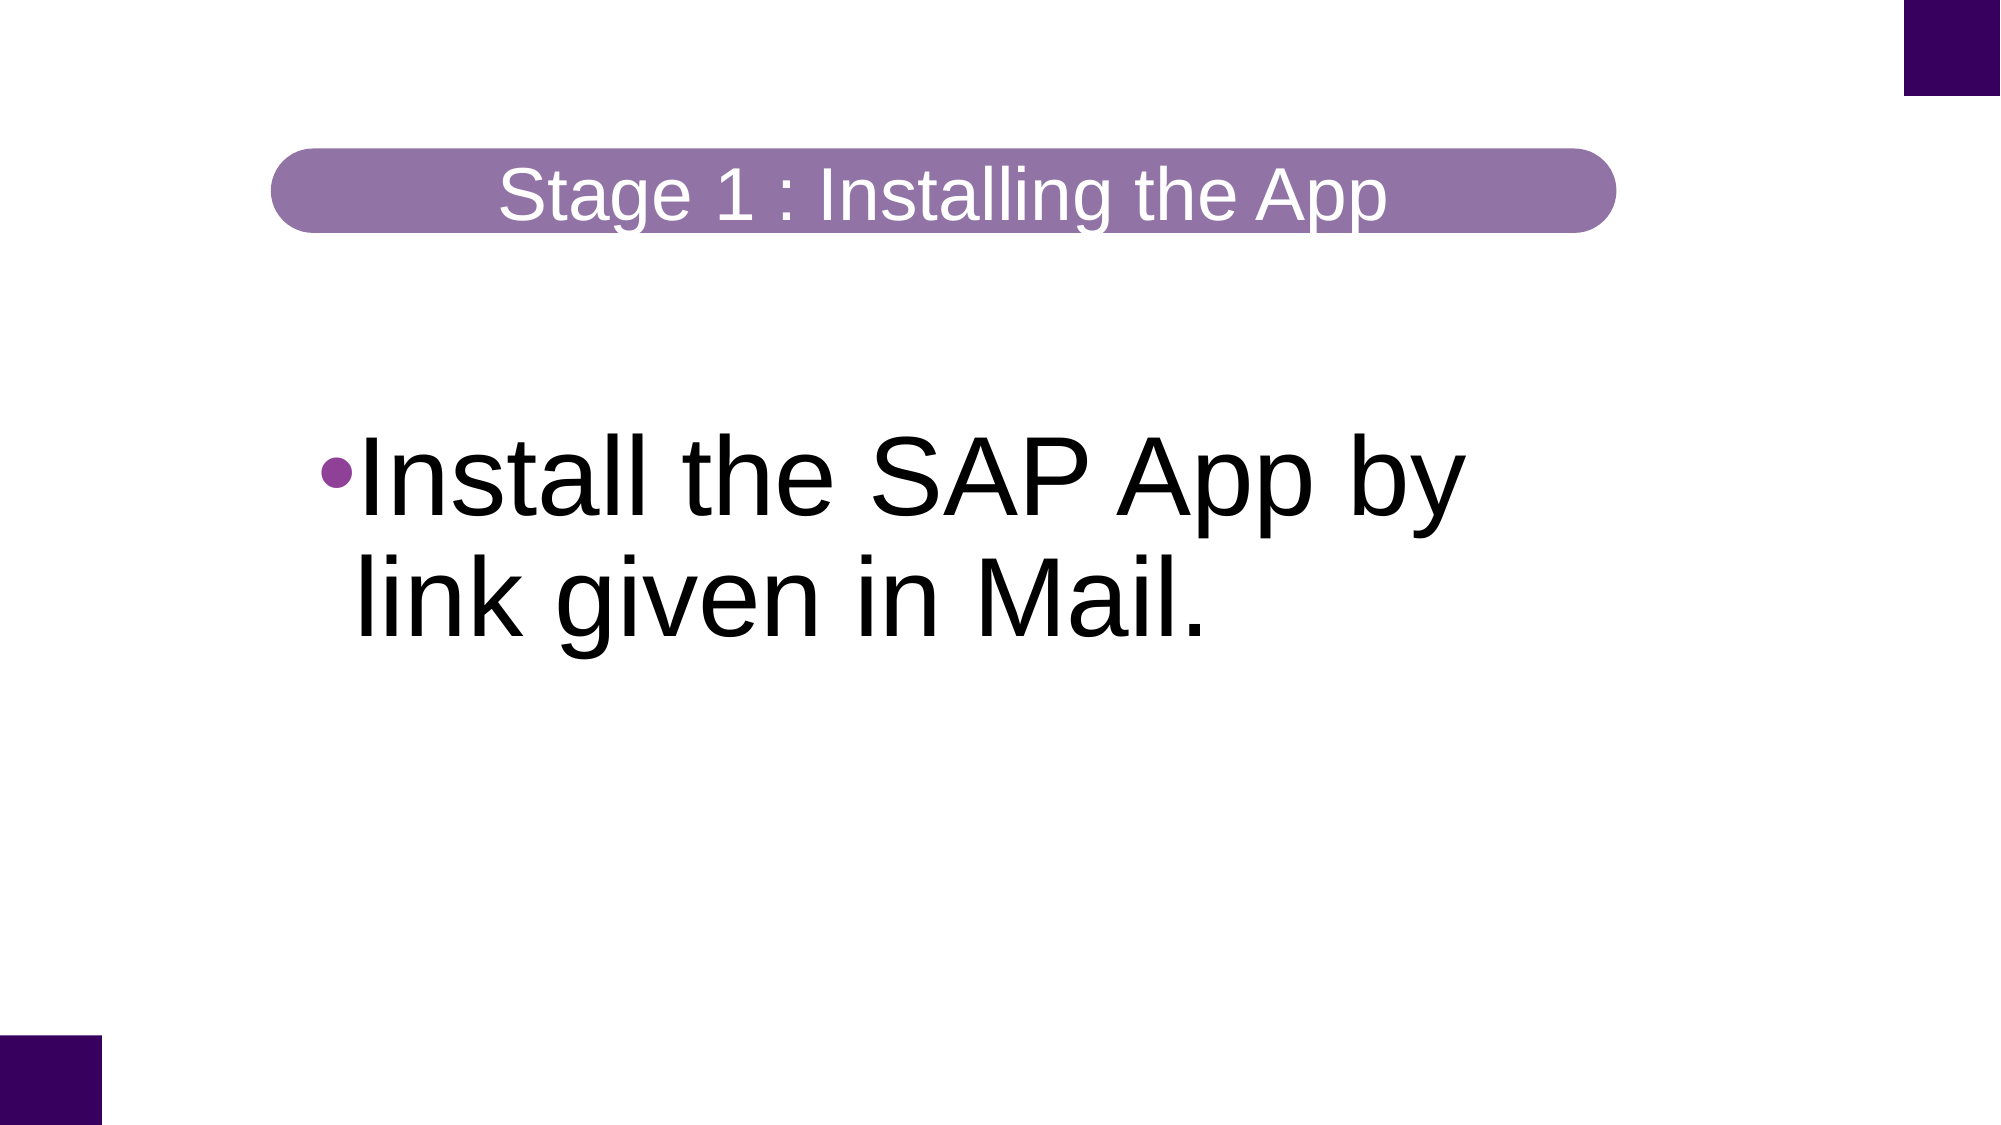

Stage 1 : Installing the App
Install the SAP App by link given in Mail.